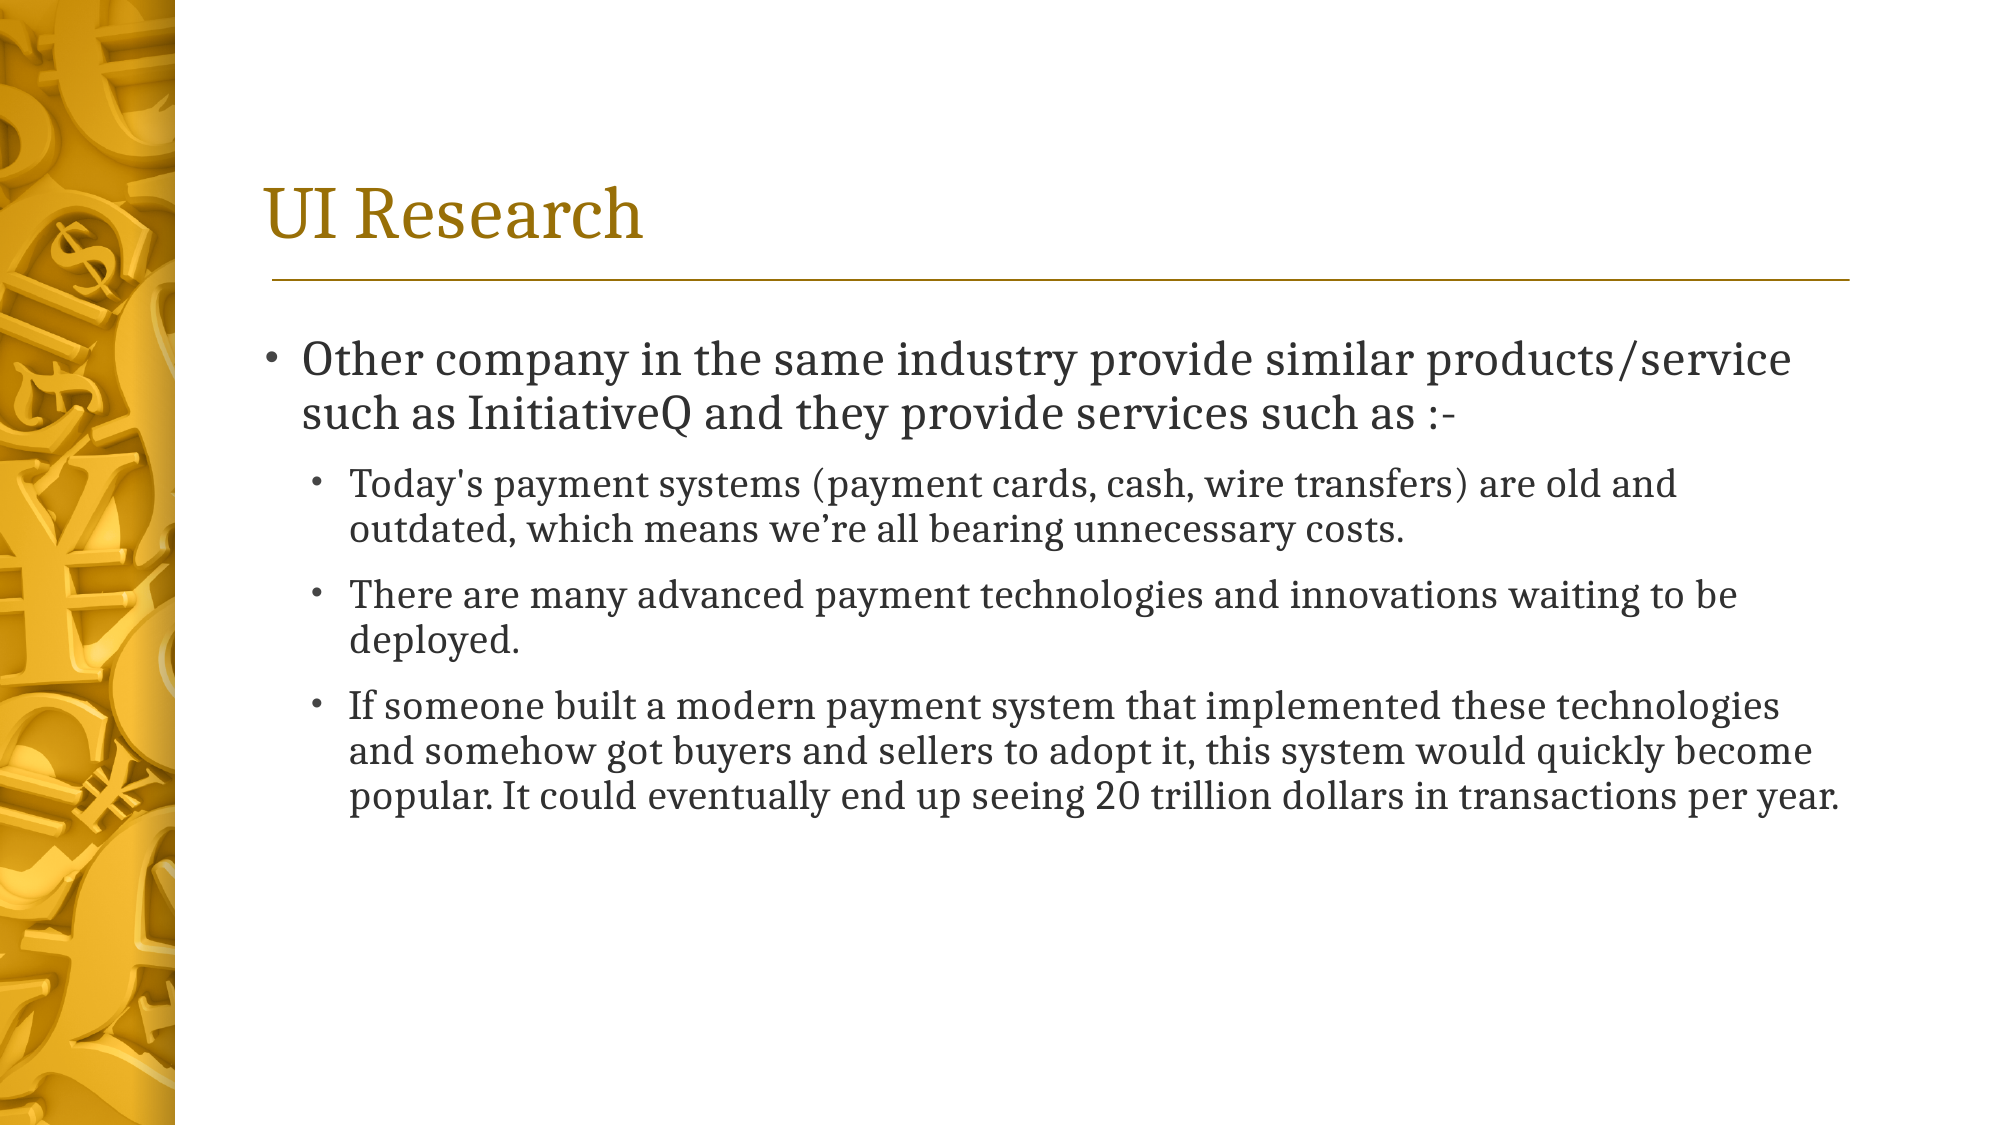

# UI Research
Other company in the same industry provide similar products/service such as InitiativeQ and they provide services such as :-
Today's payment systems (payment cards, cash, wire transfers) are old and outdated, which means we’re all bearing unnecessary costs.
There are many advanced payment technologies and innovations waiting to be deployed.
If someone built a modern payment system that implemented these technologies and somehow got buyers and sellers to adopt it, this system would quickly become popular. It could eventually end up seeing 20 trillion dollars in transactions per year.